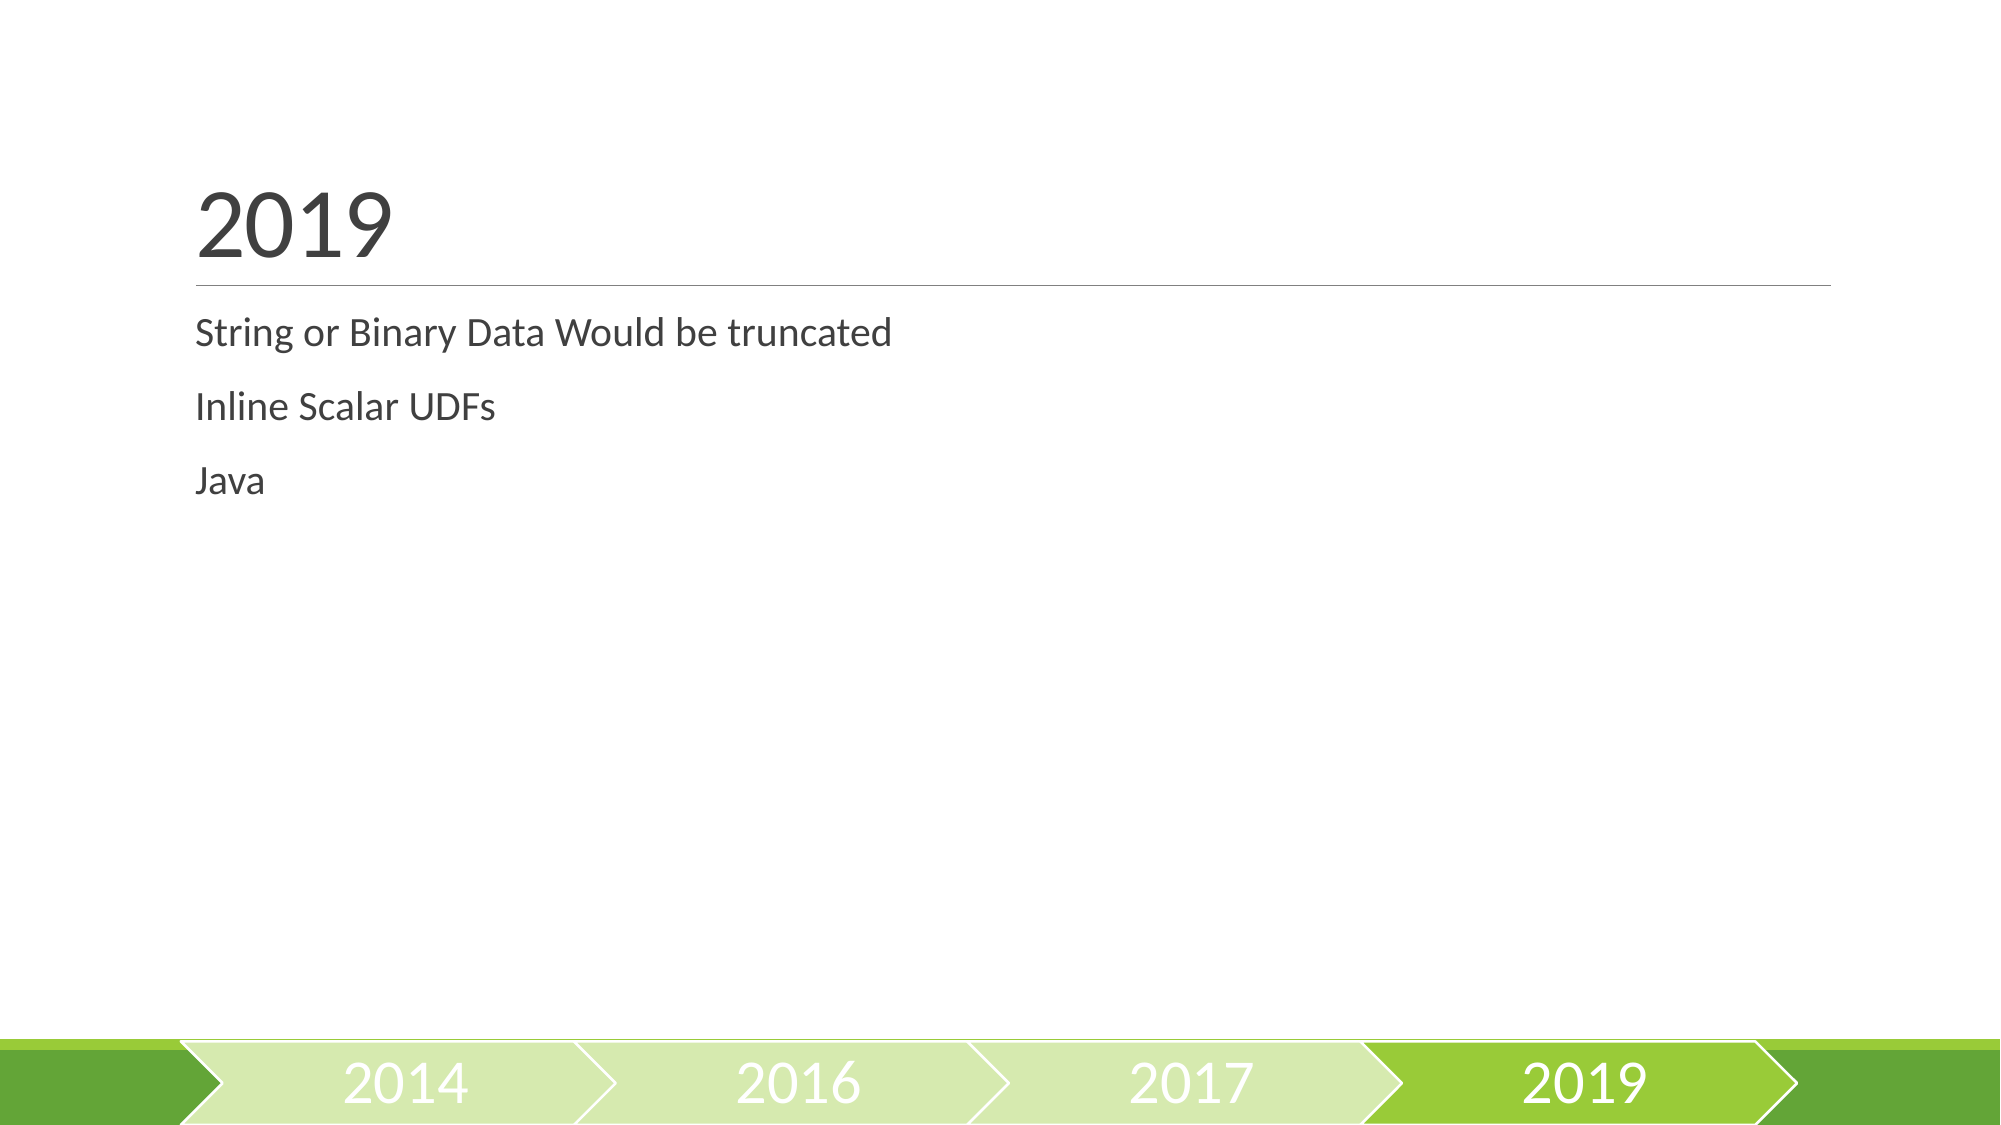

# 2019
String or Binary Data Would be truncated
Inline Scalar UDFs
Java
2014
2016
2017
2019